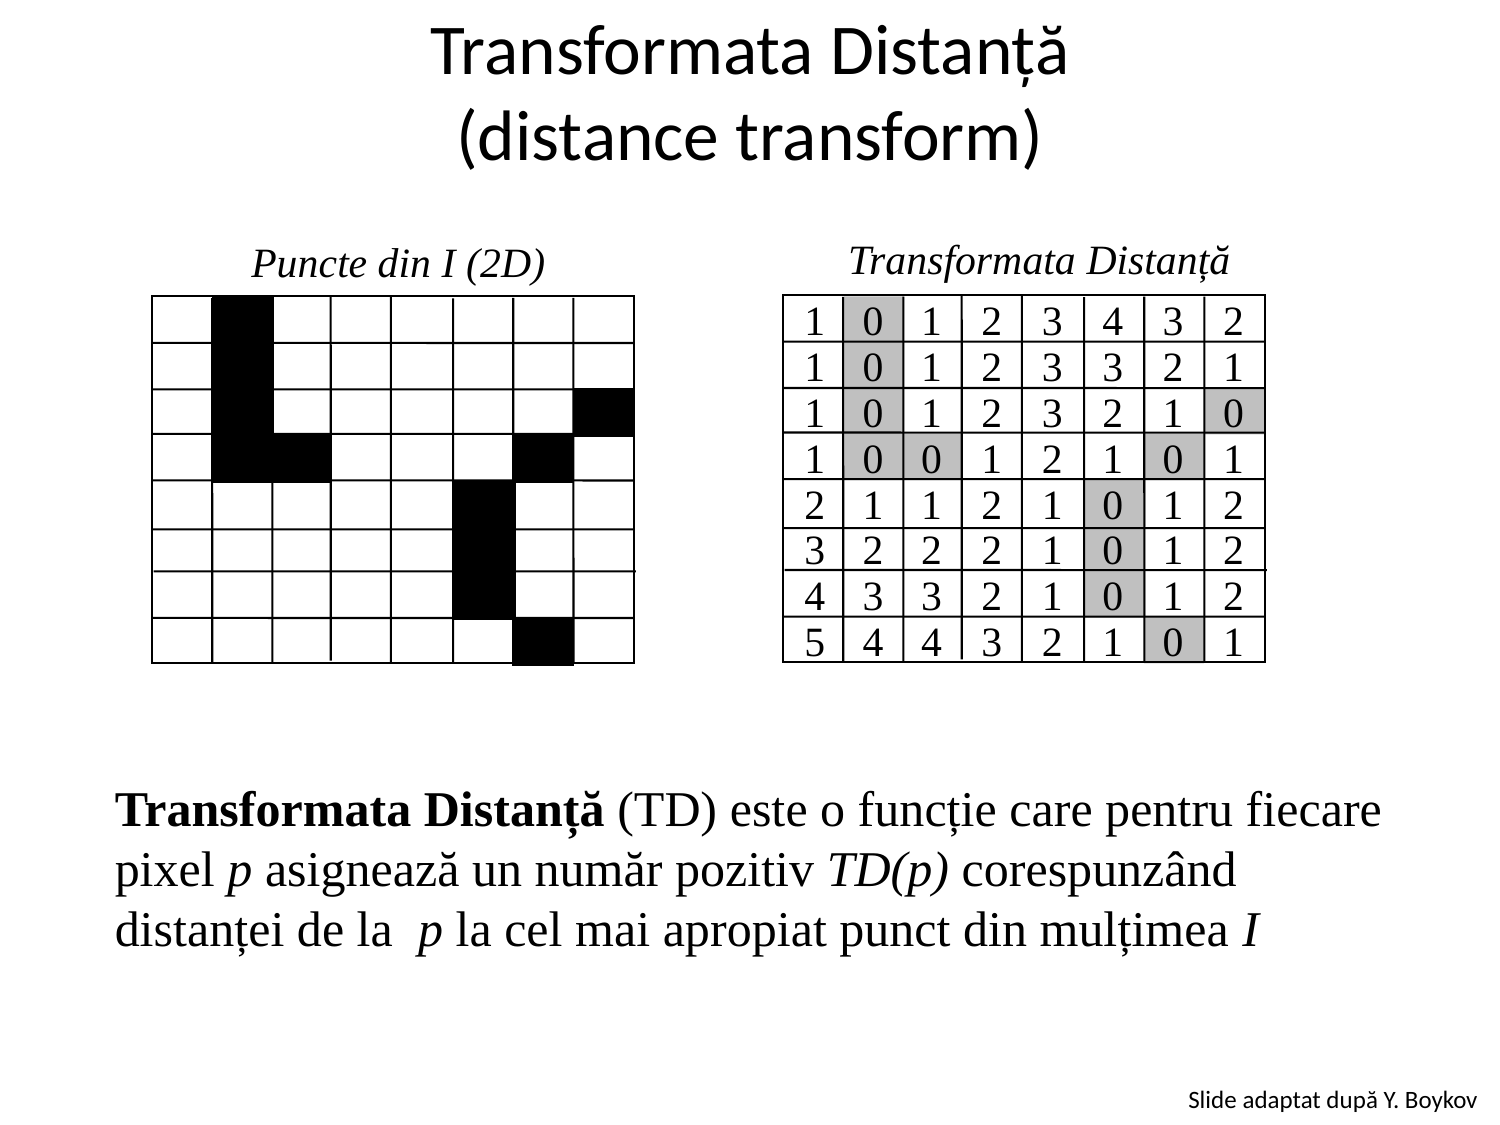

Transformata Distanță
(distance transform)
Transformata Distanță
1
0
1
2
3
4
3
2

1
0
1
2
3
3
2
1

1
0
1
2
3
2
1
0

1
0
0
1
2
1
0
1

2
1
1
2
1
0
1
2

3
2
2
2
1
0
1
2

4
3
3
2
1
0
1
2

5
4
4
3
2
1
0
1

Puncte din I (2D)

Transformata Distanță (TD) este o funcție care pentru fiecare pixel p asignează un număr pozitiv TD(p) corespunzând distanței de la  p la cel mai apropiat punct din mulțimea I
Slide adaptat după Y. Boykov